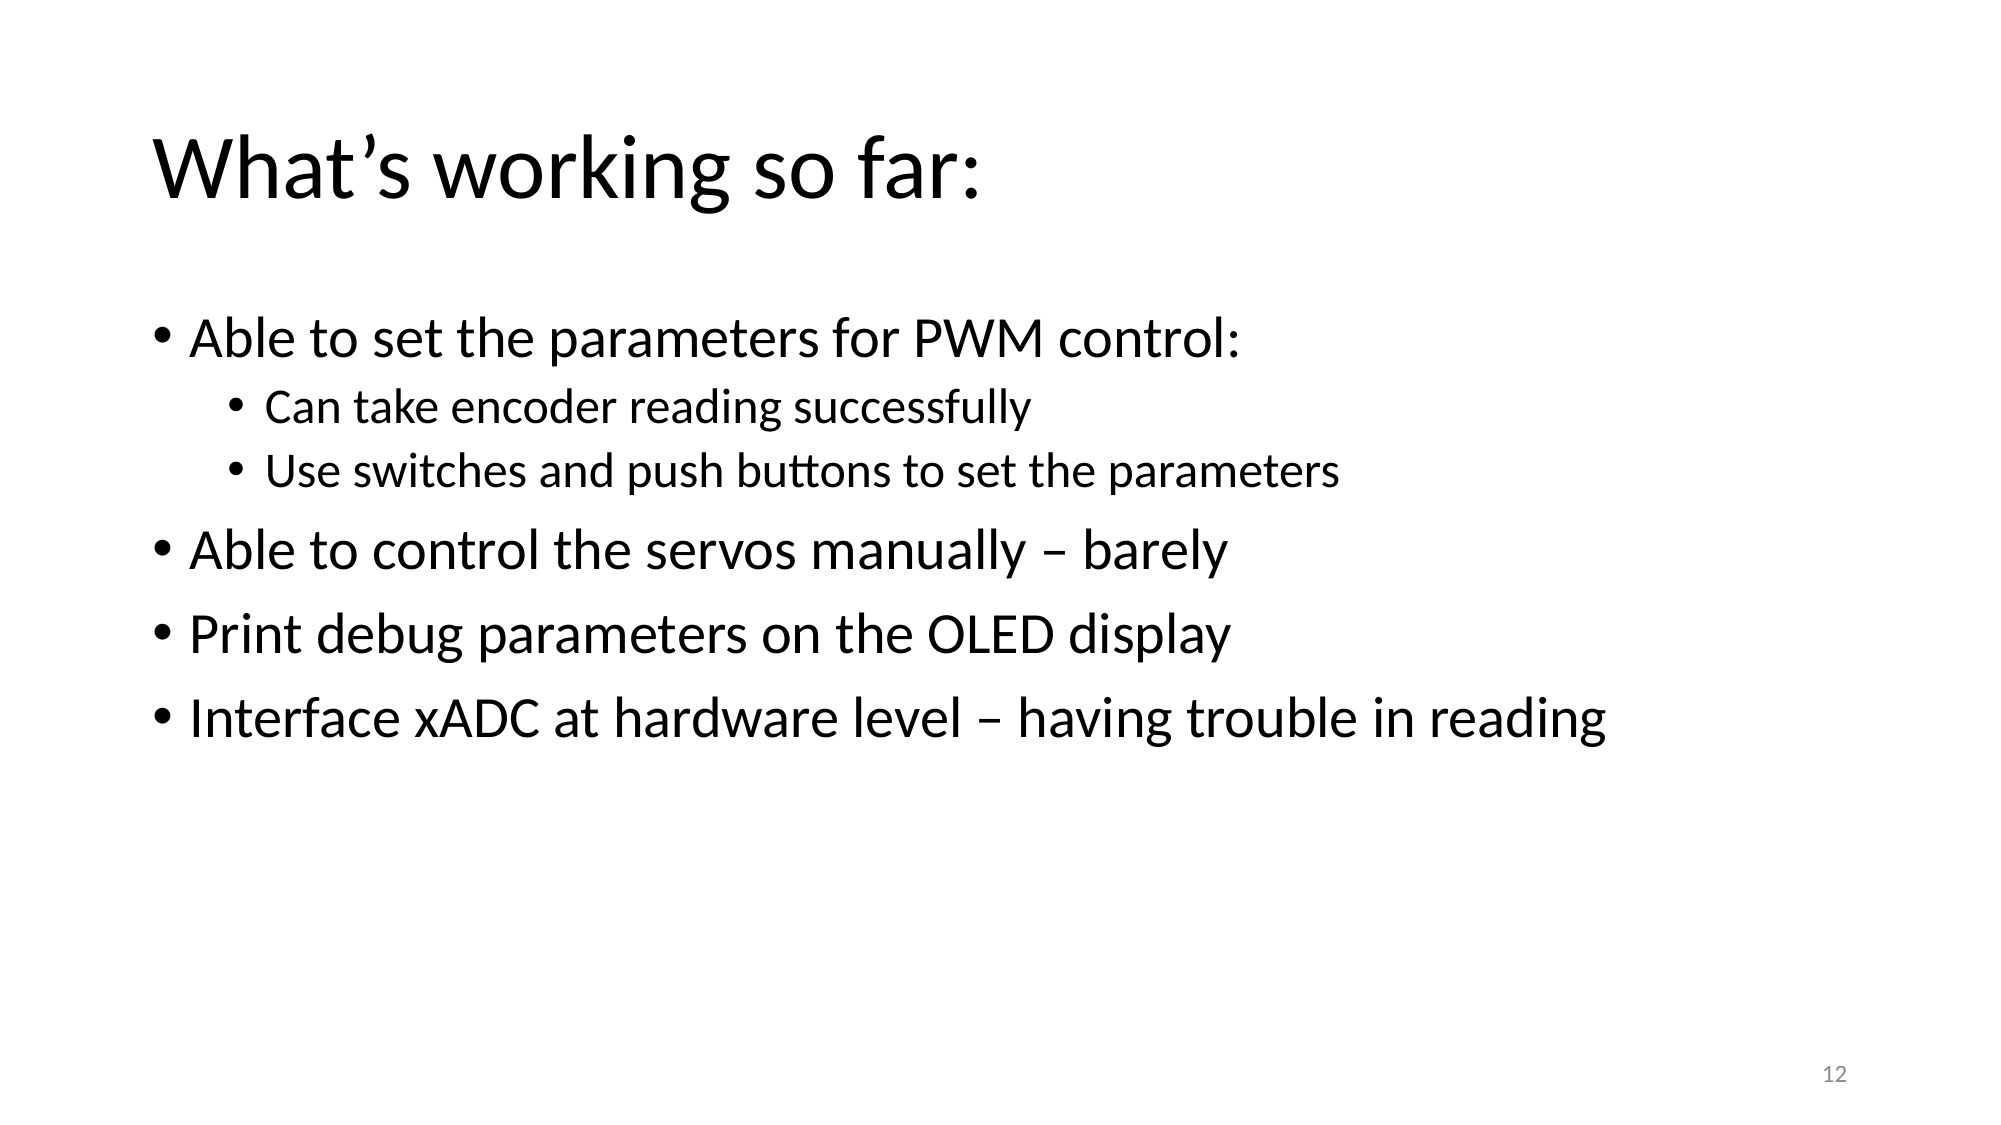

# What’s working so far:
Able to set the parameters for PWM control:
Can take encoder reading successfully
Use switches and push buttons to set the parameters
Able to control the servos manually – barely
Print debug parameters on the OLED display
Interface xADC at hardware level – having trouble in reading

12